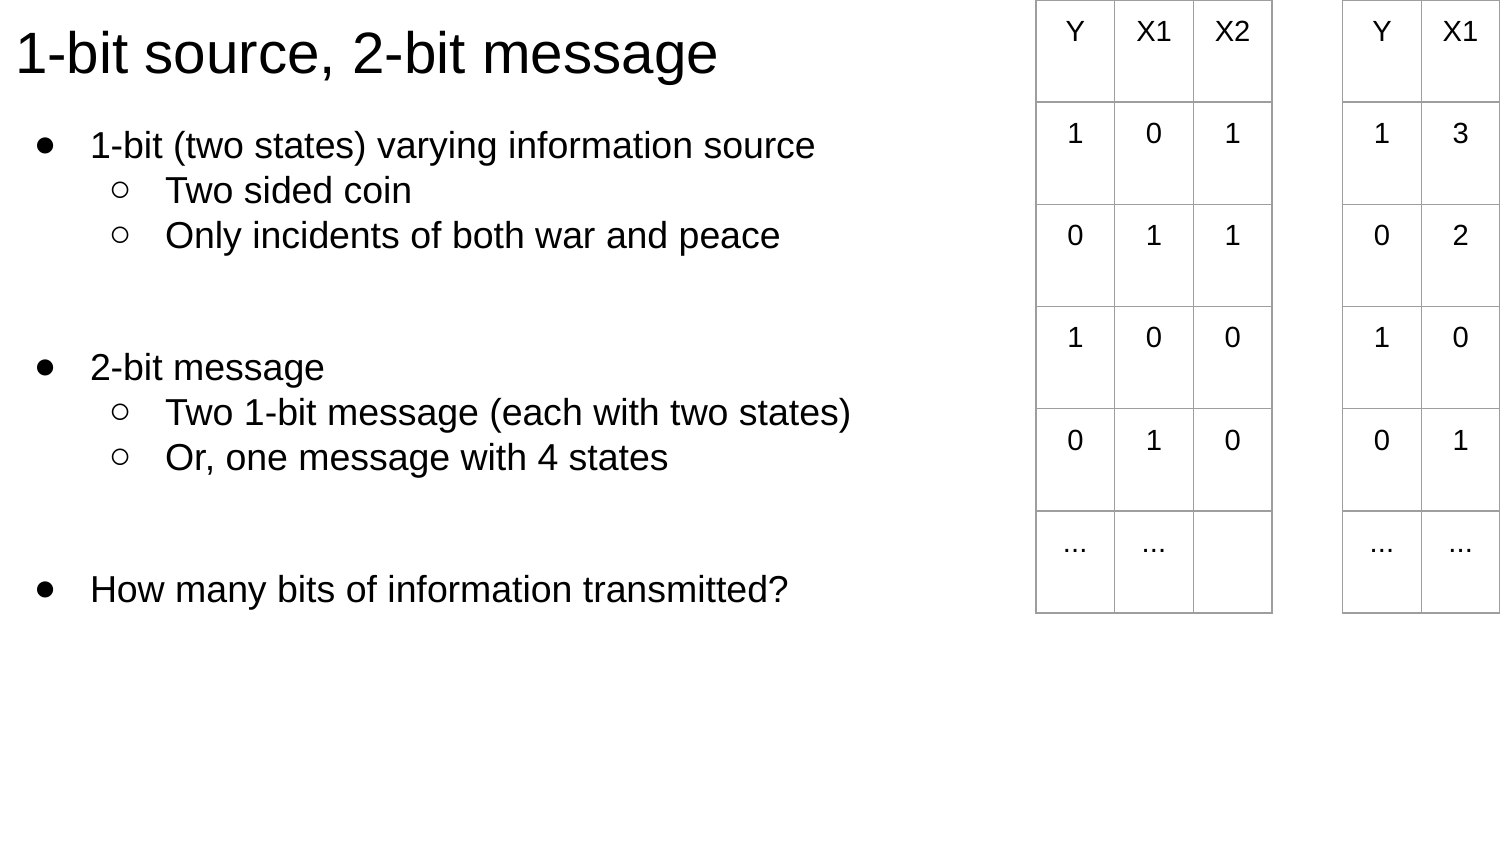

# 1-bit source, 2-bit message

| Y | X1 | X2 |
| --- | --- | --- |
| 1 | 0 | 1 |
| 0 | 1 | 1 |
| 1 | 0 | 0 |
| 0 | 1 | 0 |
| ... | ... |  |
| Y | X1 |
| --- | --- |
| 1 | 3 |
| 0 | 2 |
| 1 | 0 |
| 0 | 1 |
| ... | ... |
1-bit (two states) varying information source
Two sided coin
Only incidents of both war and peace

2-bit message
Two 1-bit message (each with two states)
Or, one message with 4 states

How many bits of information transmitted?